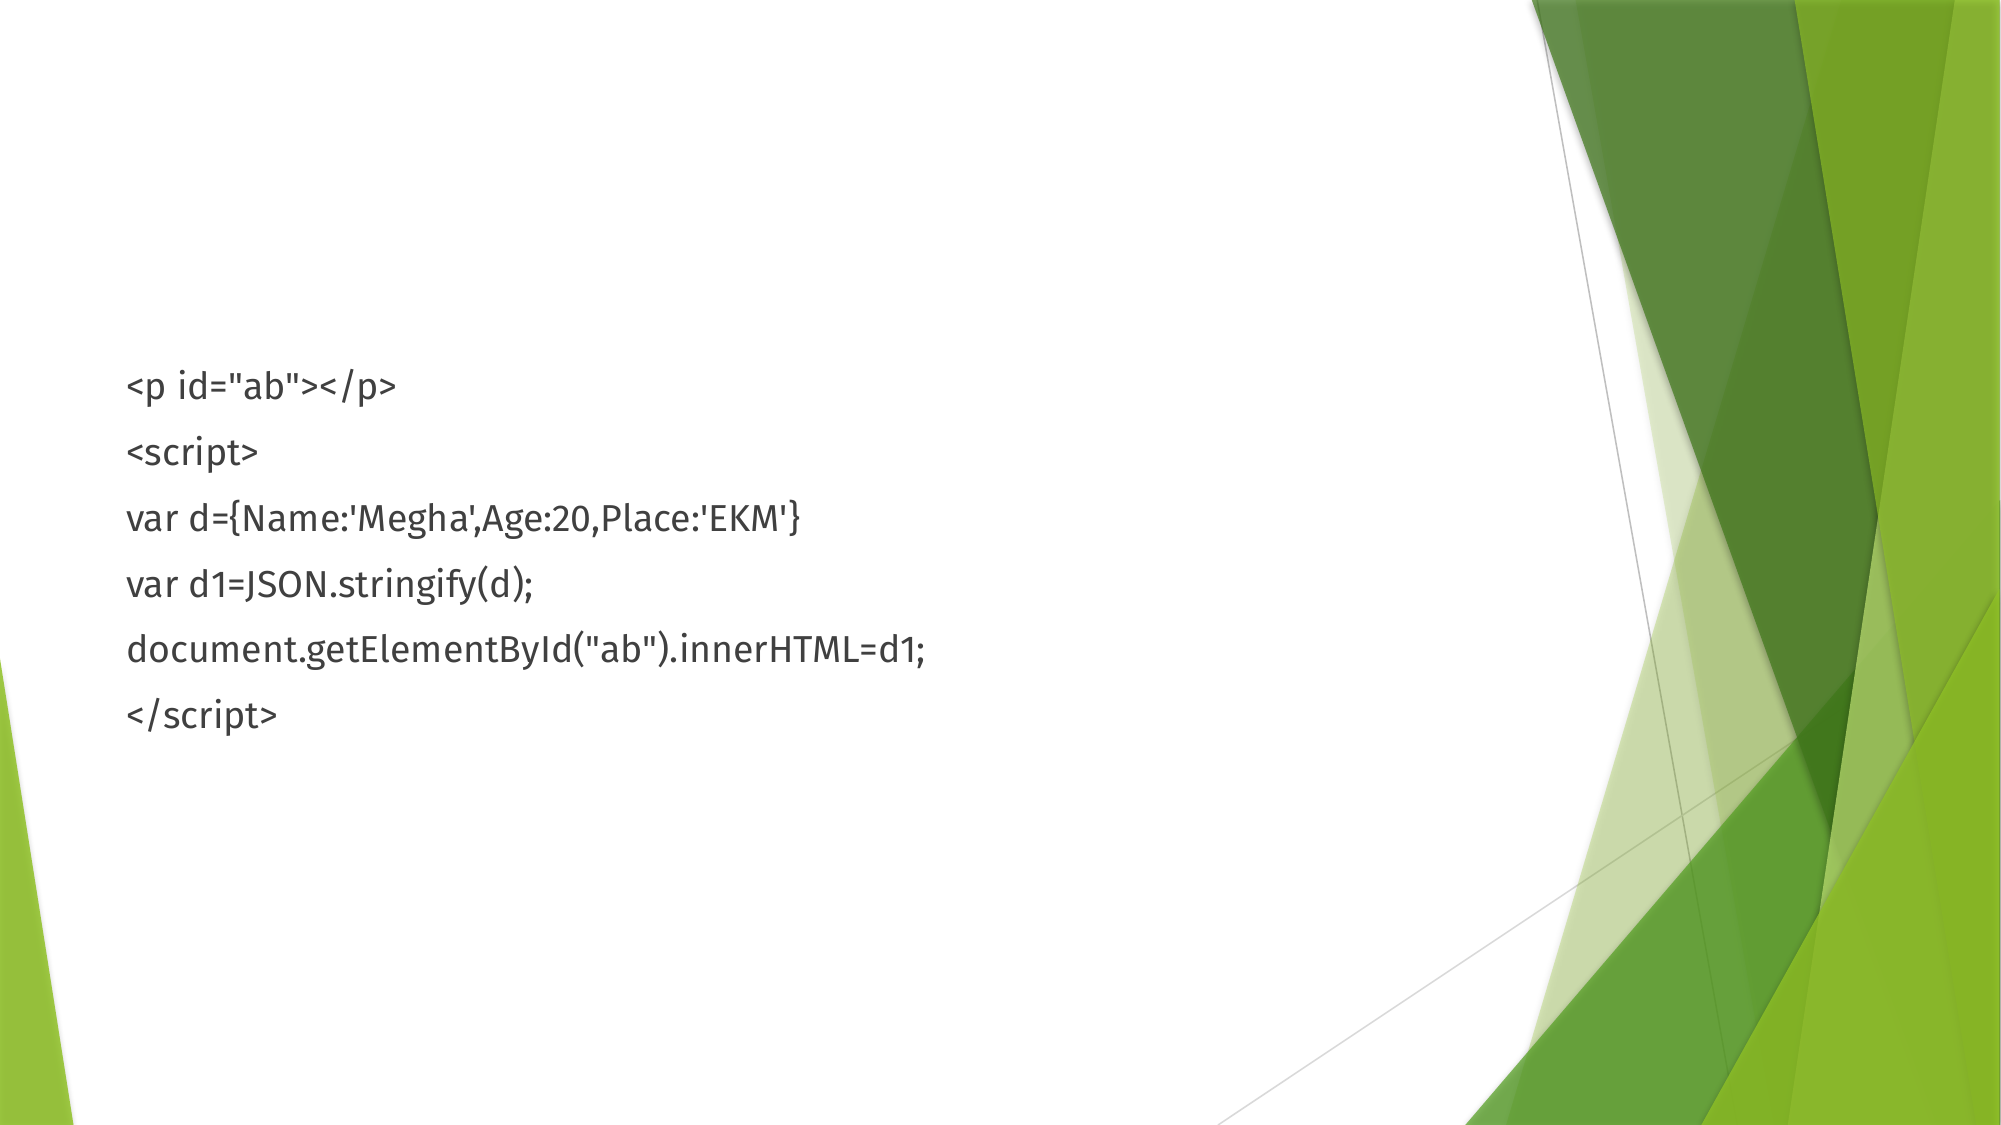

#
<p id="ab"></p>
<script>
var d={Name:'Megha',Age:20,Place:'EKM'}
var d1=JSON.stringify(d);
document.getElementById("ab").innerHTML=d1;
</script>